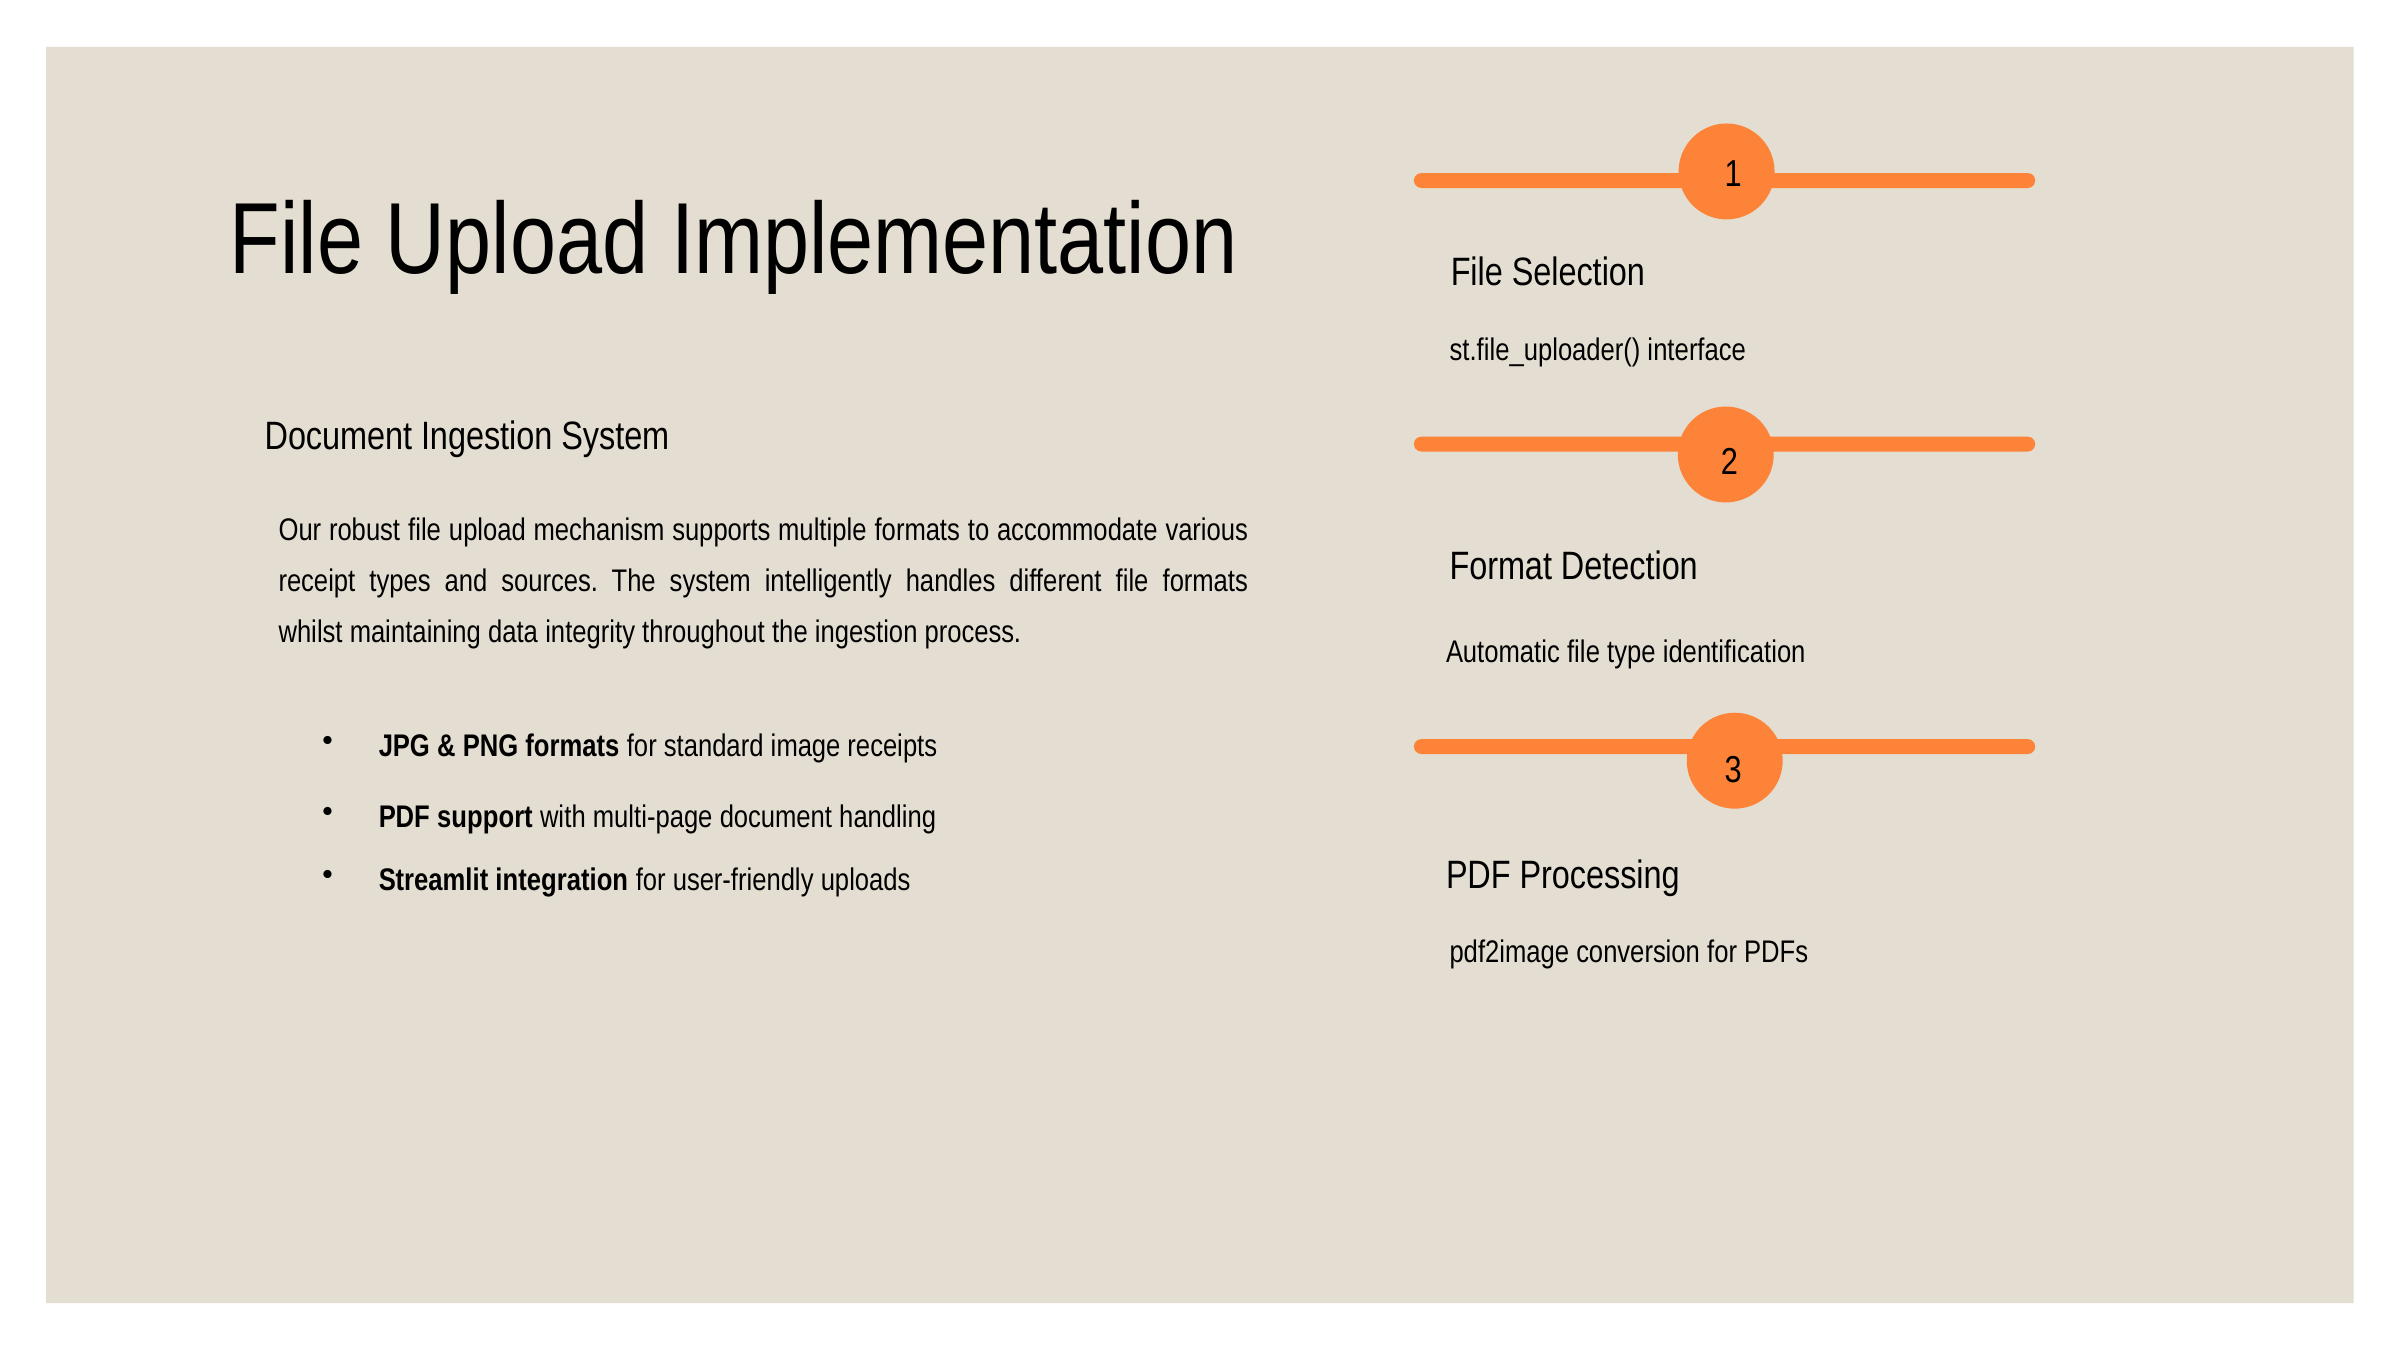

1

File Upload Implementation
File Selection
st.file_uploader() interface

Document Ingestion System
2

Our robust file upload mechanism supports multiple formats to accommodate various receipt types and sources. The system intelligently handles different file formats whilst maintaining data integrity throughout the ingestion process.
Format Detection
Automatic file type identification
JPG & PNG formats for standard image receipts

3

PDF support with multi-page document handling
Streamlit integration for user-friendly uploads
PDF Processing
pdf2image conversion for PDFs